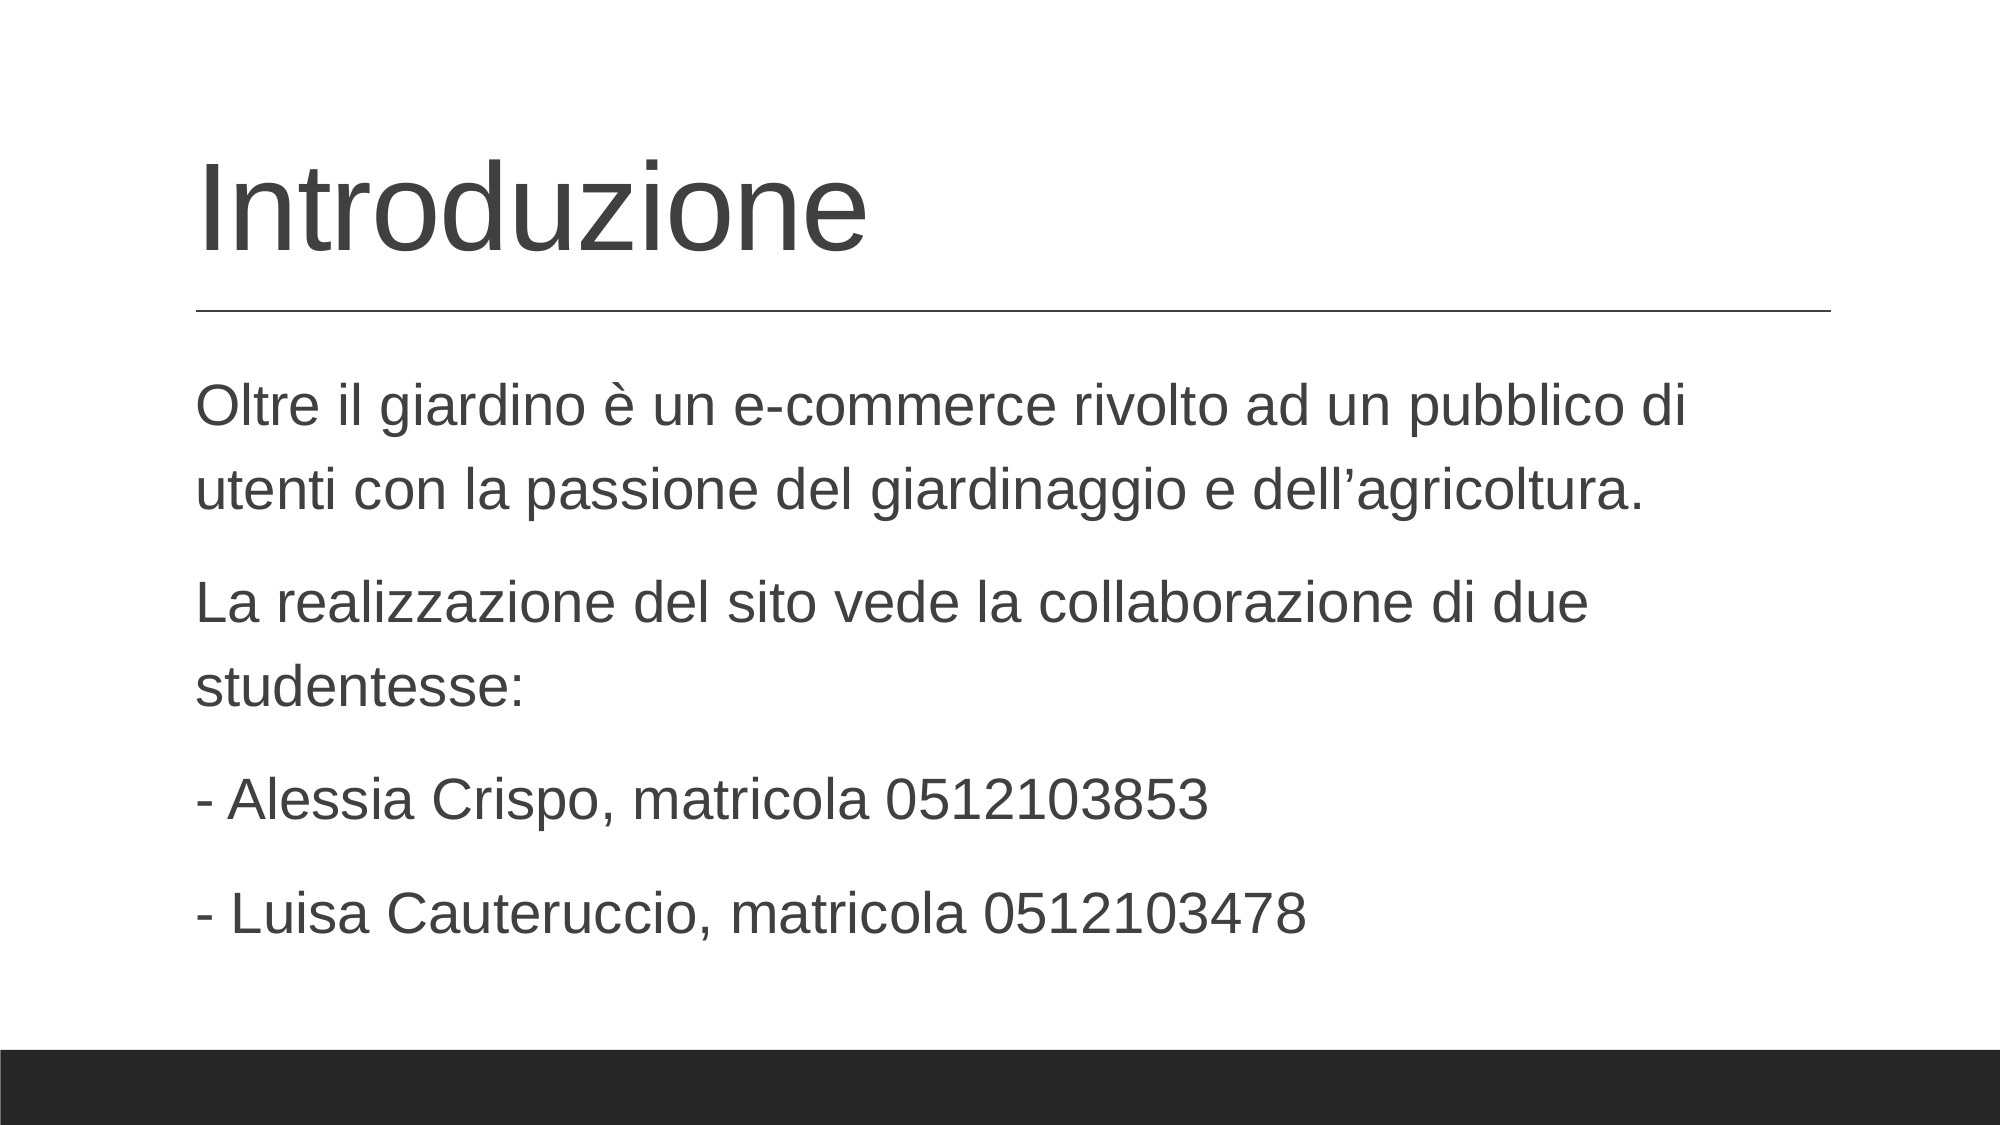

# Introduzione
Oltre il giardino è un e-commerce rivolto ad un pubblico di utenti con la passione del giardinaggio e dell’agricoltura.
La realizzazione del sito vede la collaborazione di due studentesse:
- Alessia Crispo, matricola 0512103853
- Luisa Cauteruccio, matricola 0512103478